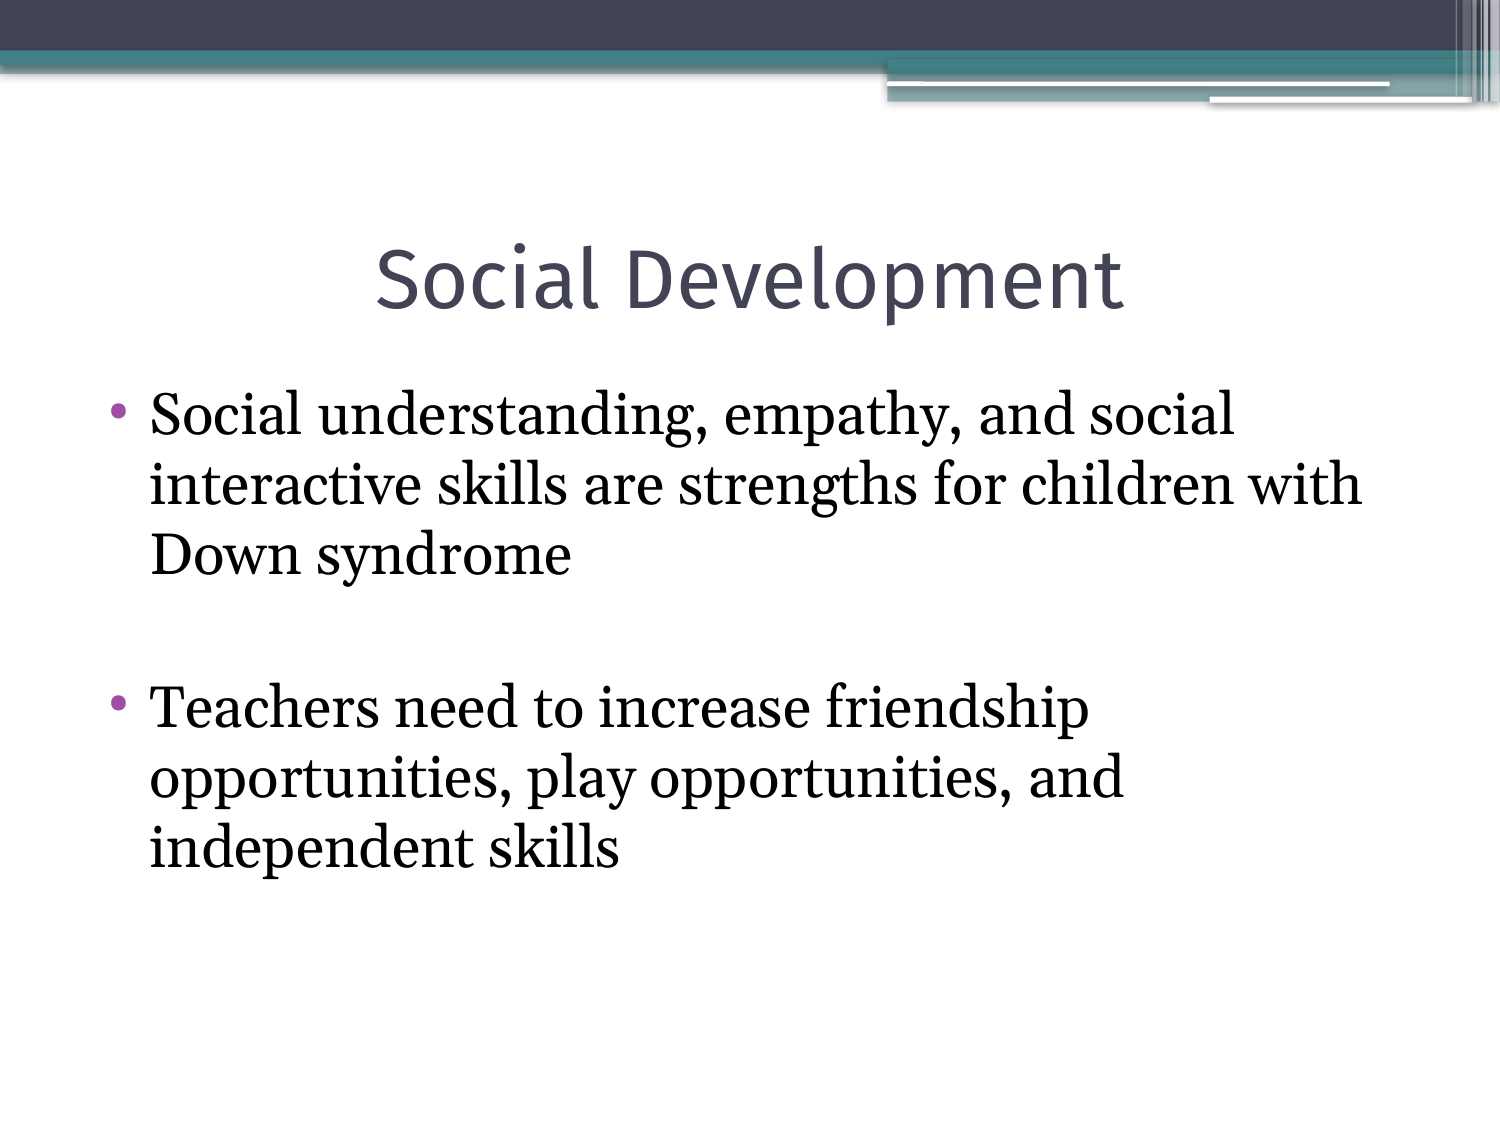

# Social Development
Social understanding, empathy, and social interactive skills are strengths for children with Down syndrome

Teachers need to increase friendship opportunities, play opportunities, and independent skills